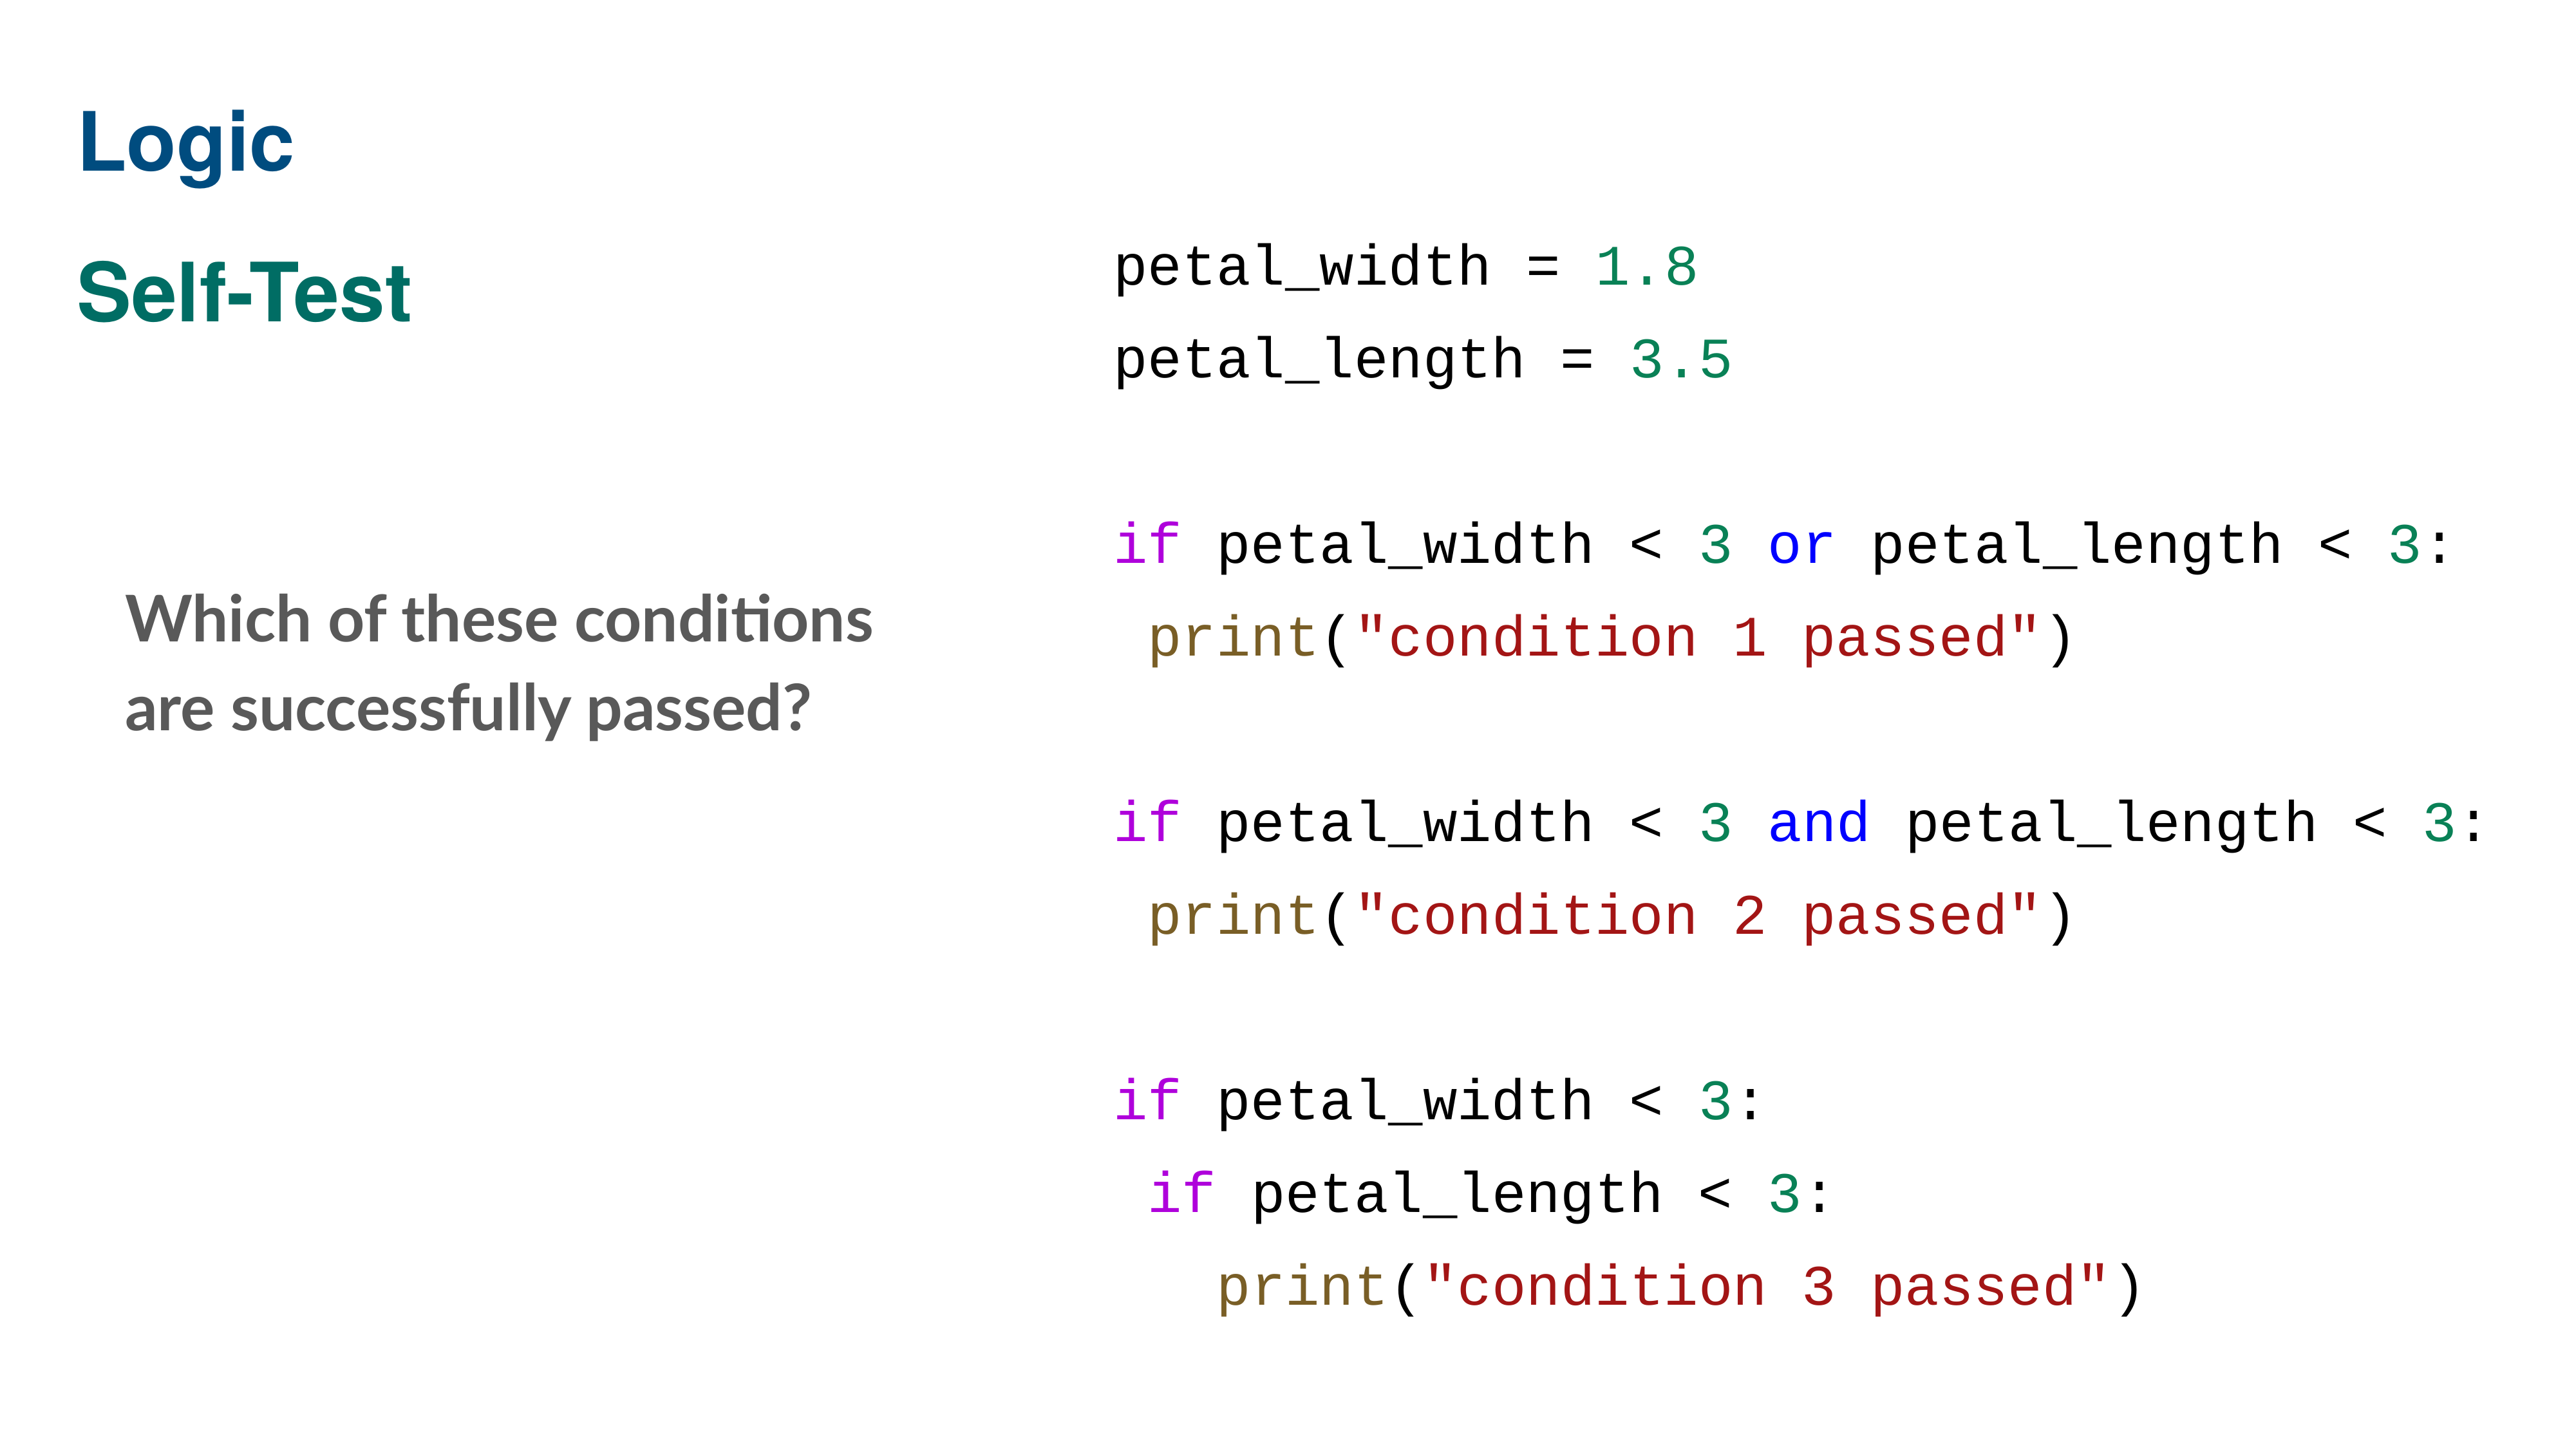

Logic
petal_width = 1.8
petal_length = 3.5

if petal_width < 3 or petal_length < 3:
 print("condition 1 passed")

if petal_width < 3 and petal_length < 3:
 print("condition 2 passed")

if petal_width < 3:
 if petal_length < 3:
   print("condition 3 passed")
Self-Test
Which of these conditions are successfully passed?